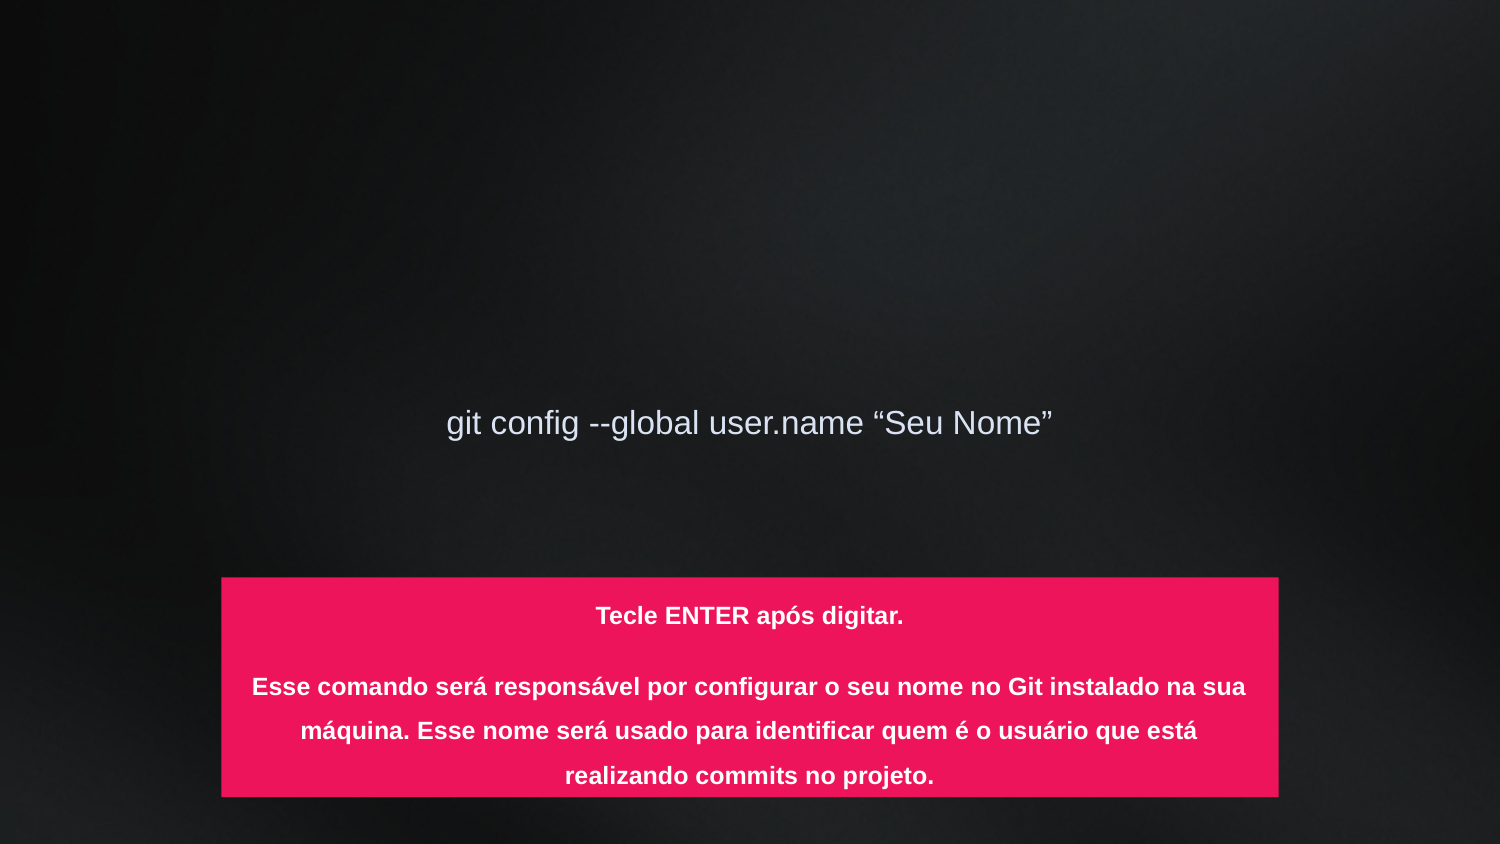

git config --global user.name “Seu Nome”
Tecle ENTER após digitar.
Esse comando será responsável por configurar o seu nome no Git instalado na sua máquina. Esse nome será usado para identificar quem é o usuário que está realizando commits no projeto.